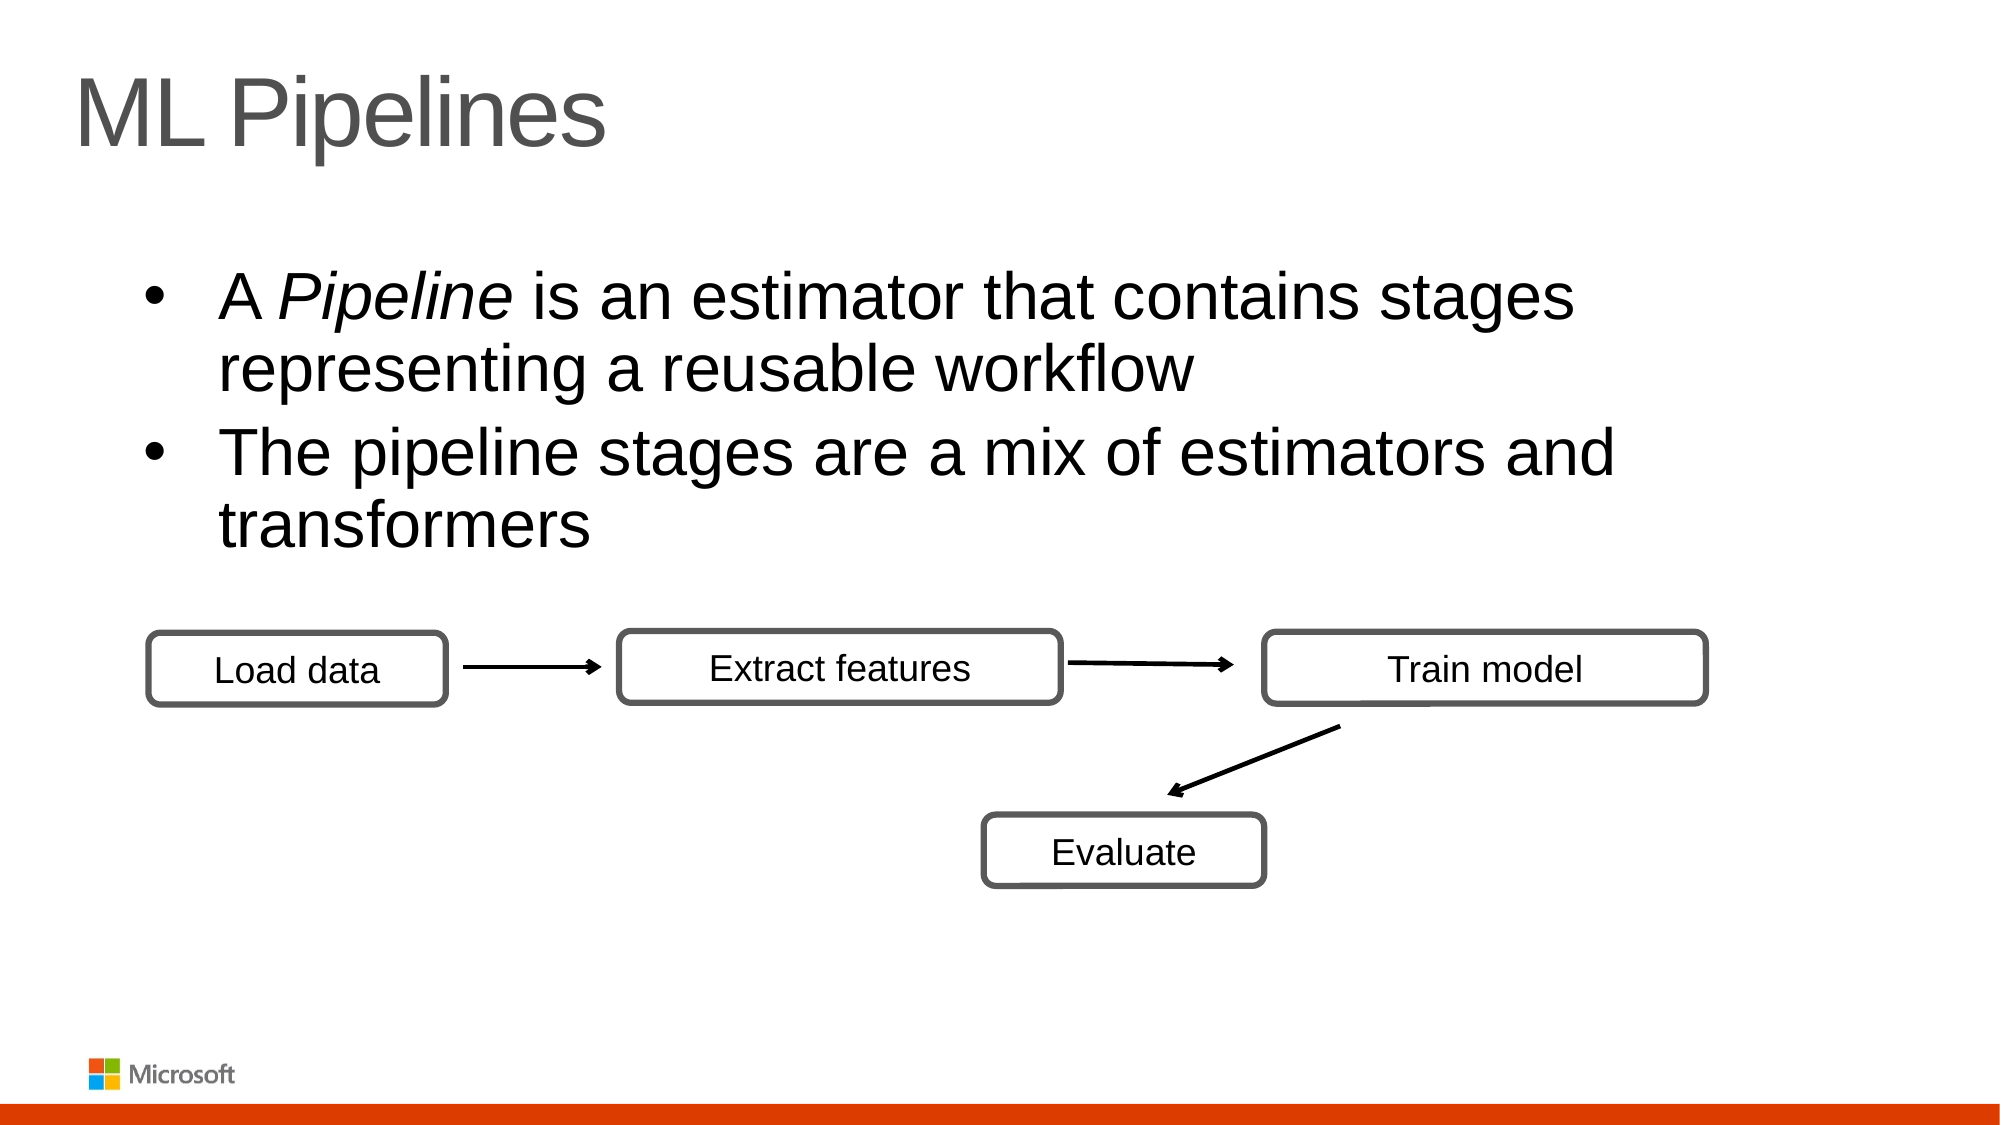

# ML Pipelines
A Pipeline is an estimator that contains stages representing a reusable workflow
The pipeline stages are a mix of estimators and transformers

Extract features
Train model
Load data
Evaluate